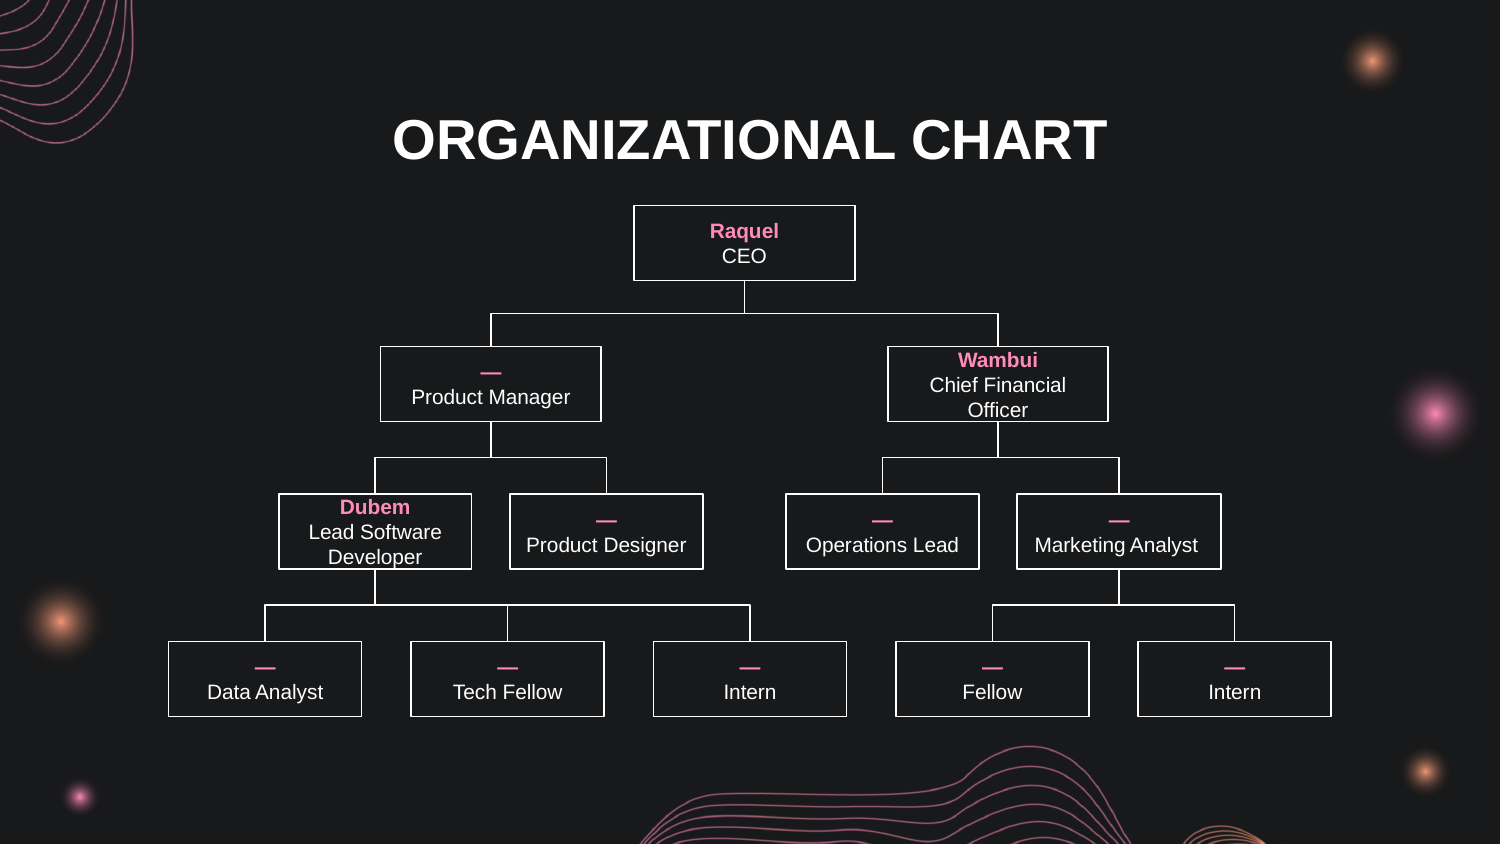

# ORGANIZATIONAL CHART
Raquel
CEO
—
Product Manager
Wambui
Chief Financial Officer
Dubem
Lead Software Developer
—
Product Designer
—
Operations Lead
—
Marketing Analyst
—
Data Analyst
—
Tech Fellow
—
Intern
—
Fellow
—
Intern